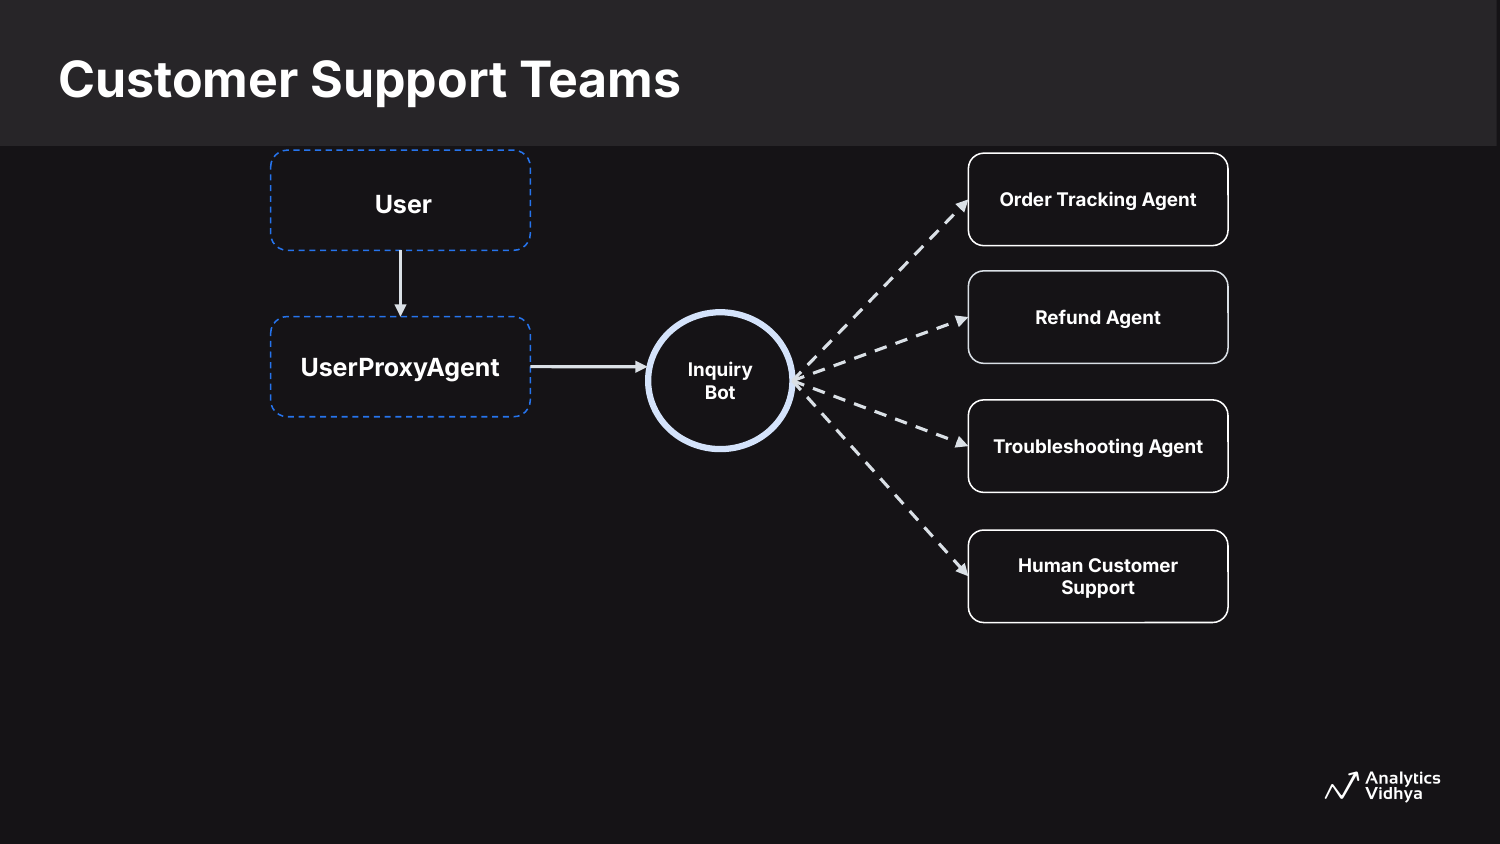

Customer Support Teams

 User

Order Tracking Agent
Refund Agent
Inquiry Bot
UserProxyAgent

Troubleshooting Agent

Human Customer Support